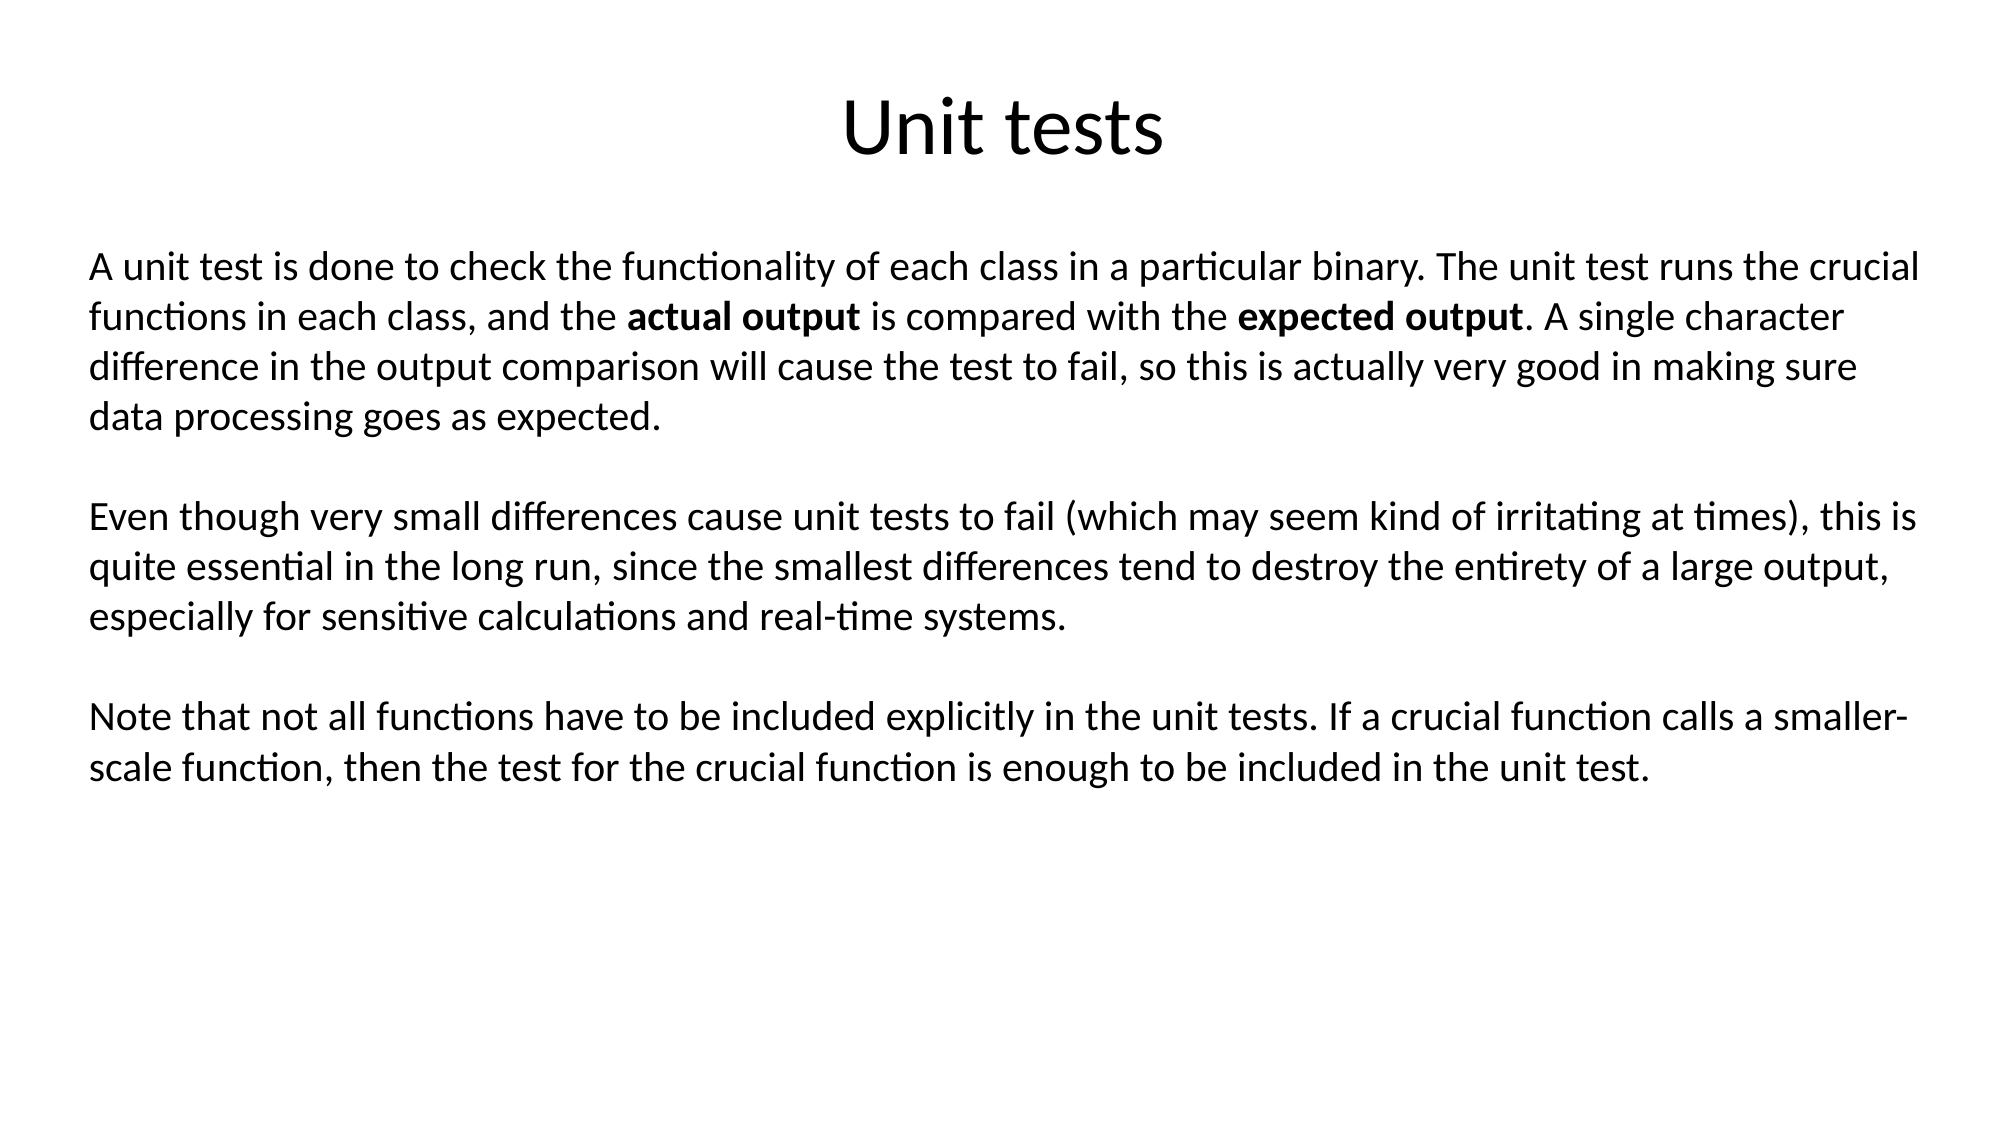

Unit tests
A unit test is done to check the functionality of each class in a particular binary. The unit test runs the crucial functions in each class, and the actual output is compared with the expected output. A single character difference in the output comparison will cause the test to fail, so this is actually very good in making sure data processing goes as expected.

Even though very small differences cause unit tests to fail (which may seem kind of irritating at times), this is quite essential in the long run, since the smallest differences tend to destroy the entirety of a large output, especially for sensitive calculations and real-time systems.

Note that not all functions have to be included explicitly in the unit tests. If a crucial function calls a smaller-scale function, then the test for the crucial function is enough to be included in the unit test.